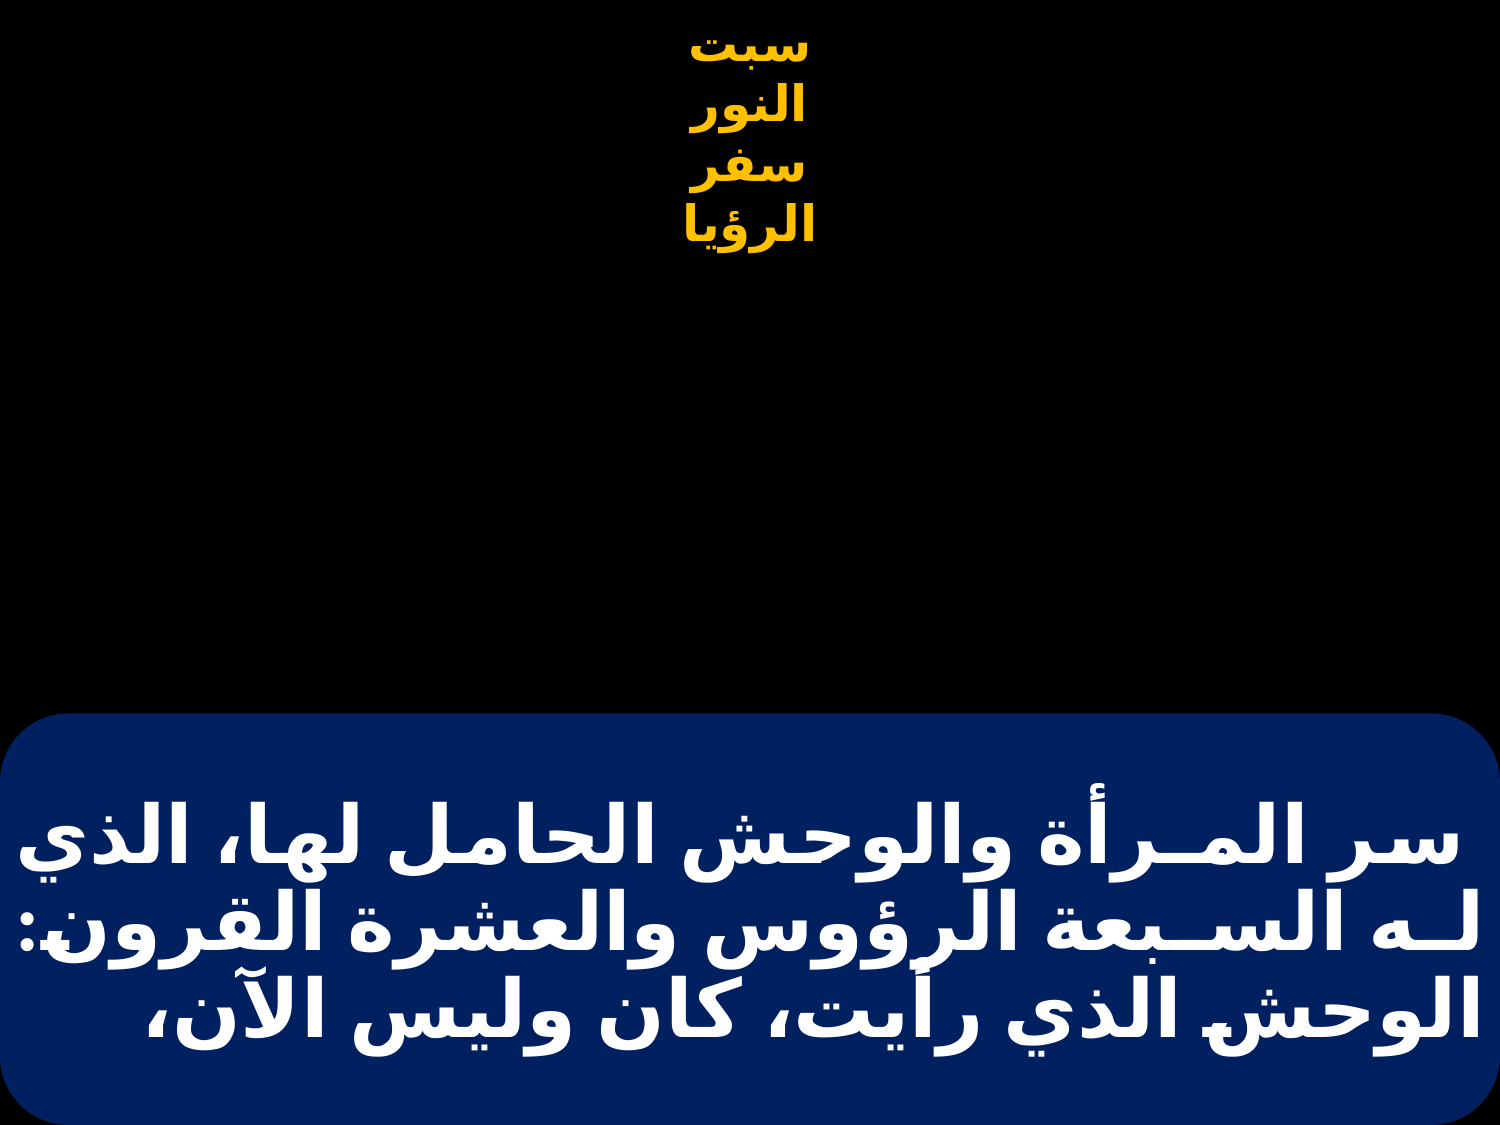

# سر المـرأة والوحش الحامل لها، الذي له السبعة الرؤوس والعشرة القرون: الوحش الذي رأيت، كان وليس الآن،